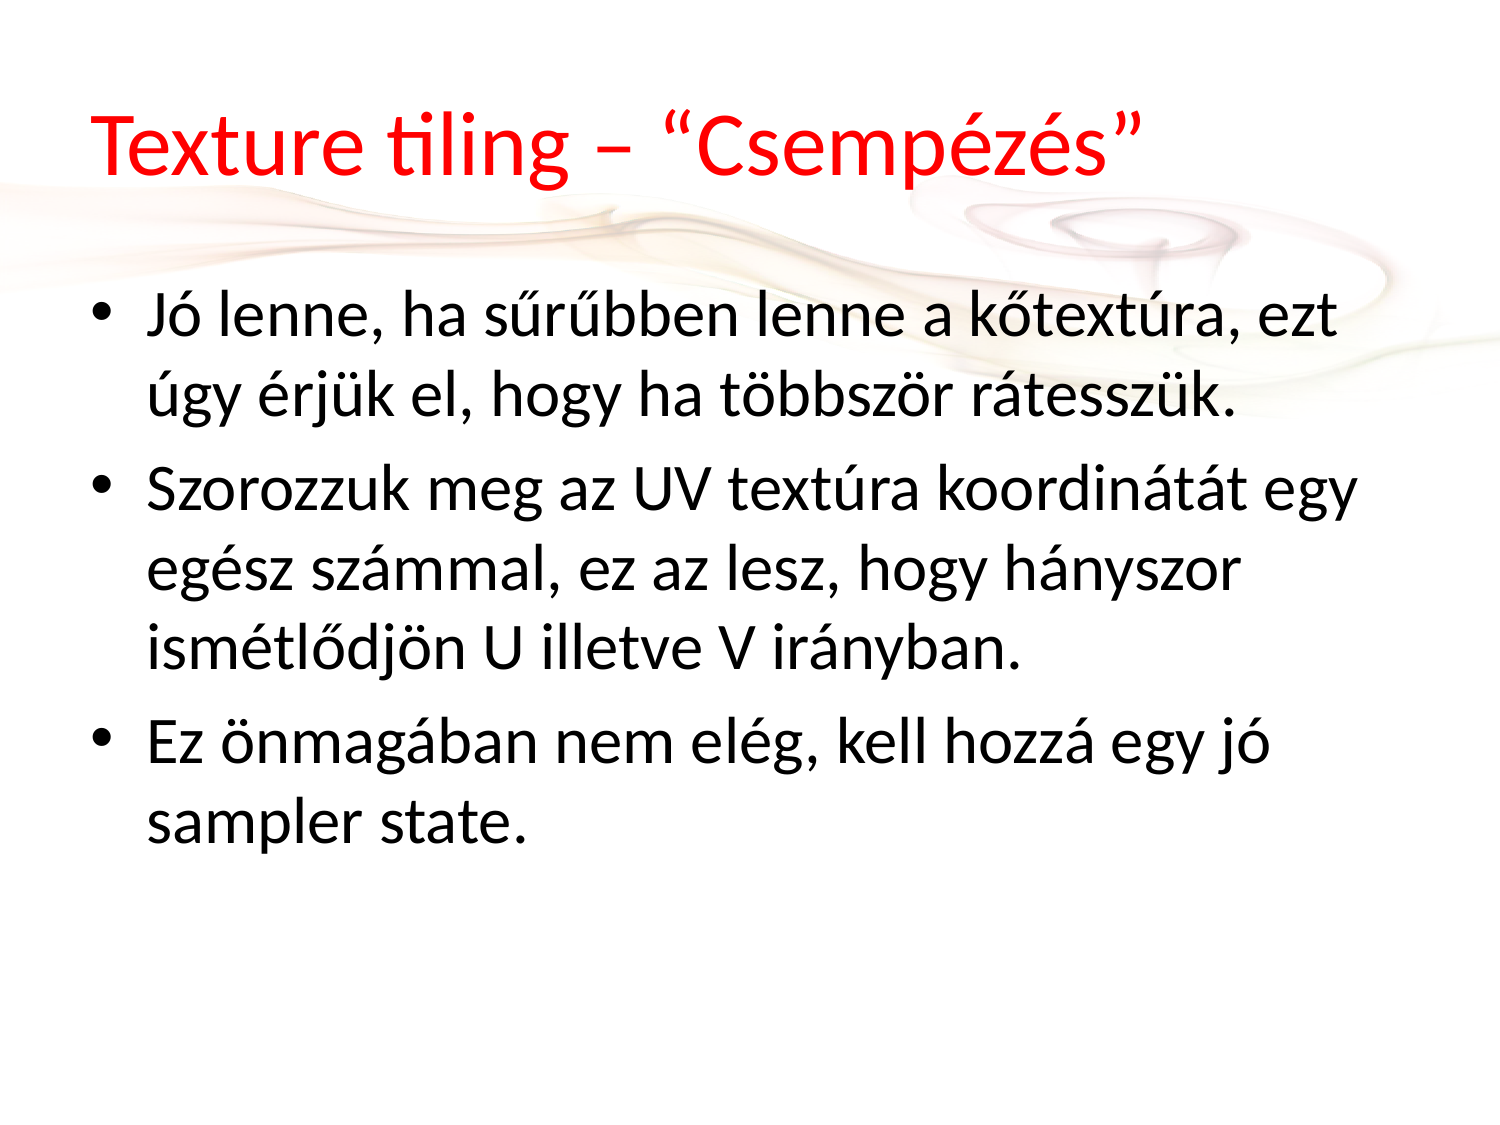

# Texture tiling – “Csempézés”
Jó lenne, ha sűrűbben lenne a kőtextúra, ezt úgy érjük el, hogy ha többször rátesszük.
Szorozzuk meg az UV textúra koordinátát egy egész számmal, ez az lesz, hogy hányszor ismétlődjön U illetve V irányban.
Ez önmagában nem elég, kell hozzá egy jó sampler state.